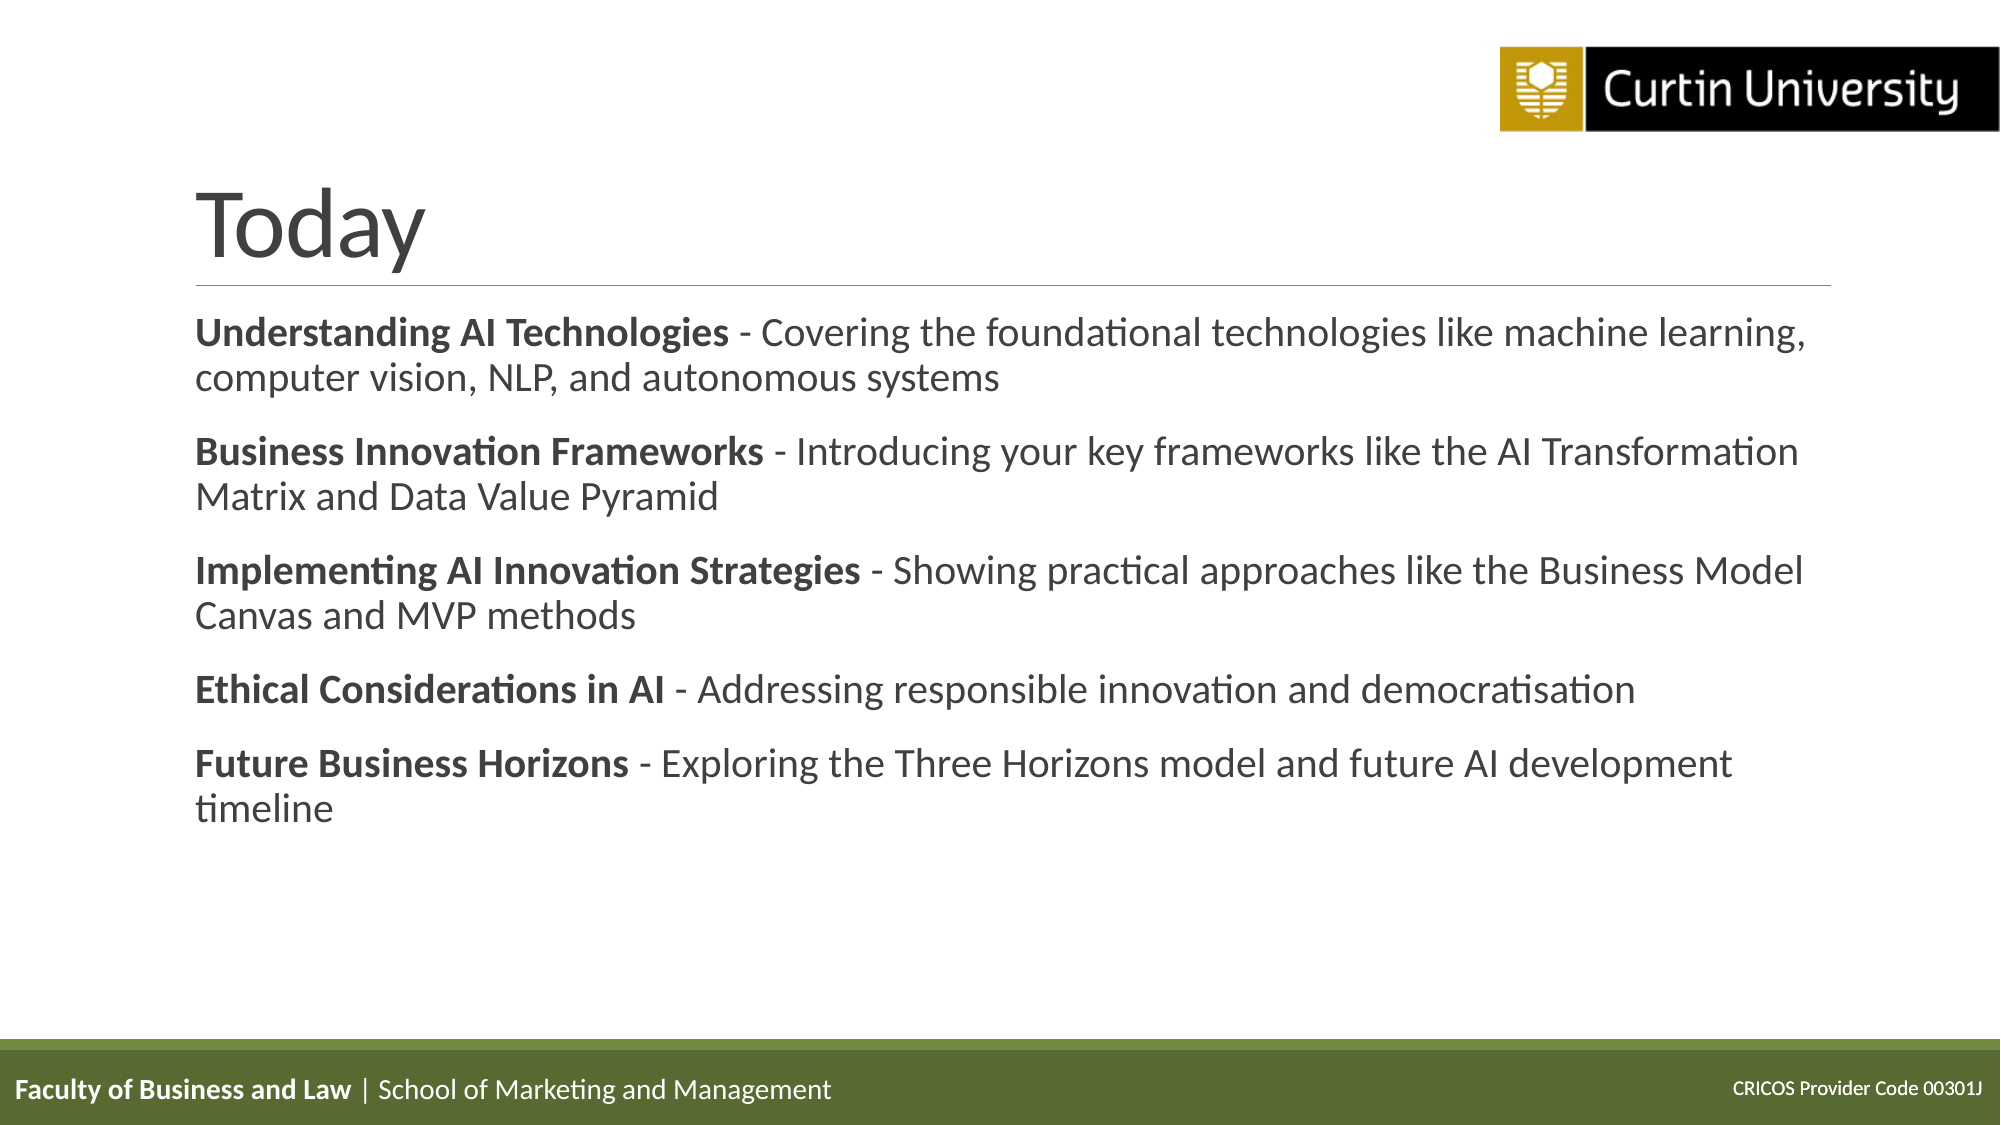

# Today
Understanding AI Technologies - Covering the foundational technologies like machine learning, computer vision, NLP, and autonomous systems
Business Innovation Frameworks - Introducing your key frameworks like the AI Transformation Matrix and Data Value Pyramid
Implementing AI Innovation Strategies - Showing practical approaches like the Business Model Canvas and MVP methods
Ethical Considerations in AI - Addressing responsible innovation and democratisation
Future Business Horizons - Exploring the Three Horizons model and future AI development timeline
Faculty of Business and Law | School of Marketing and Management